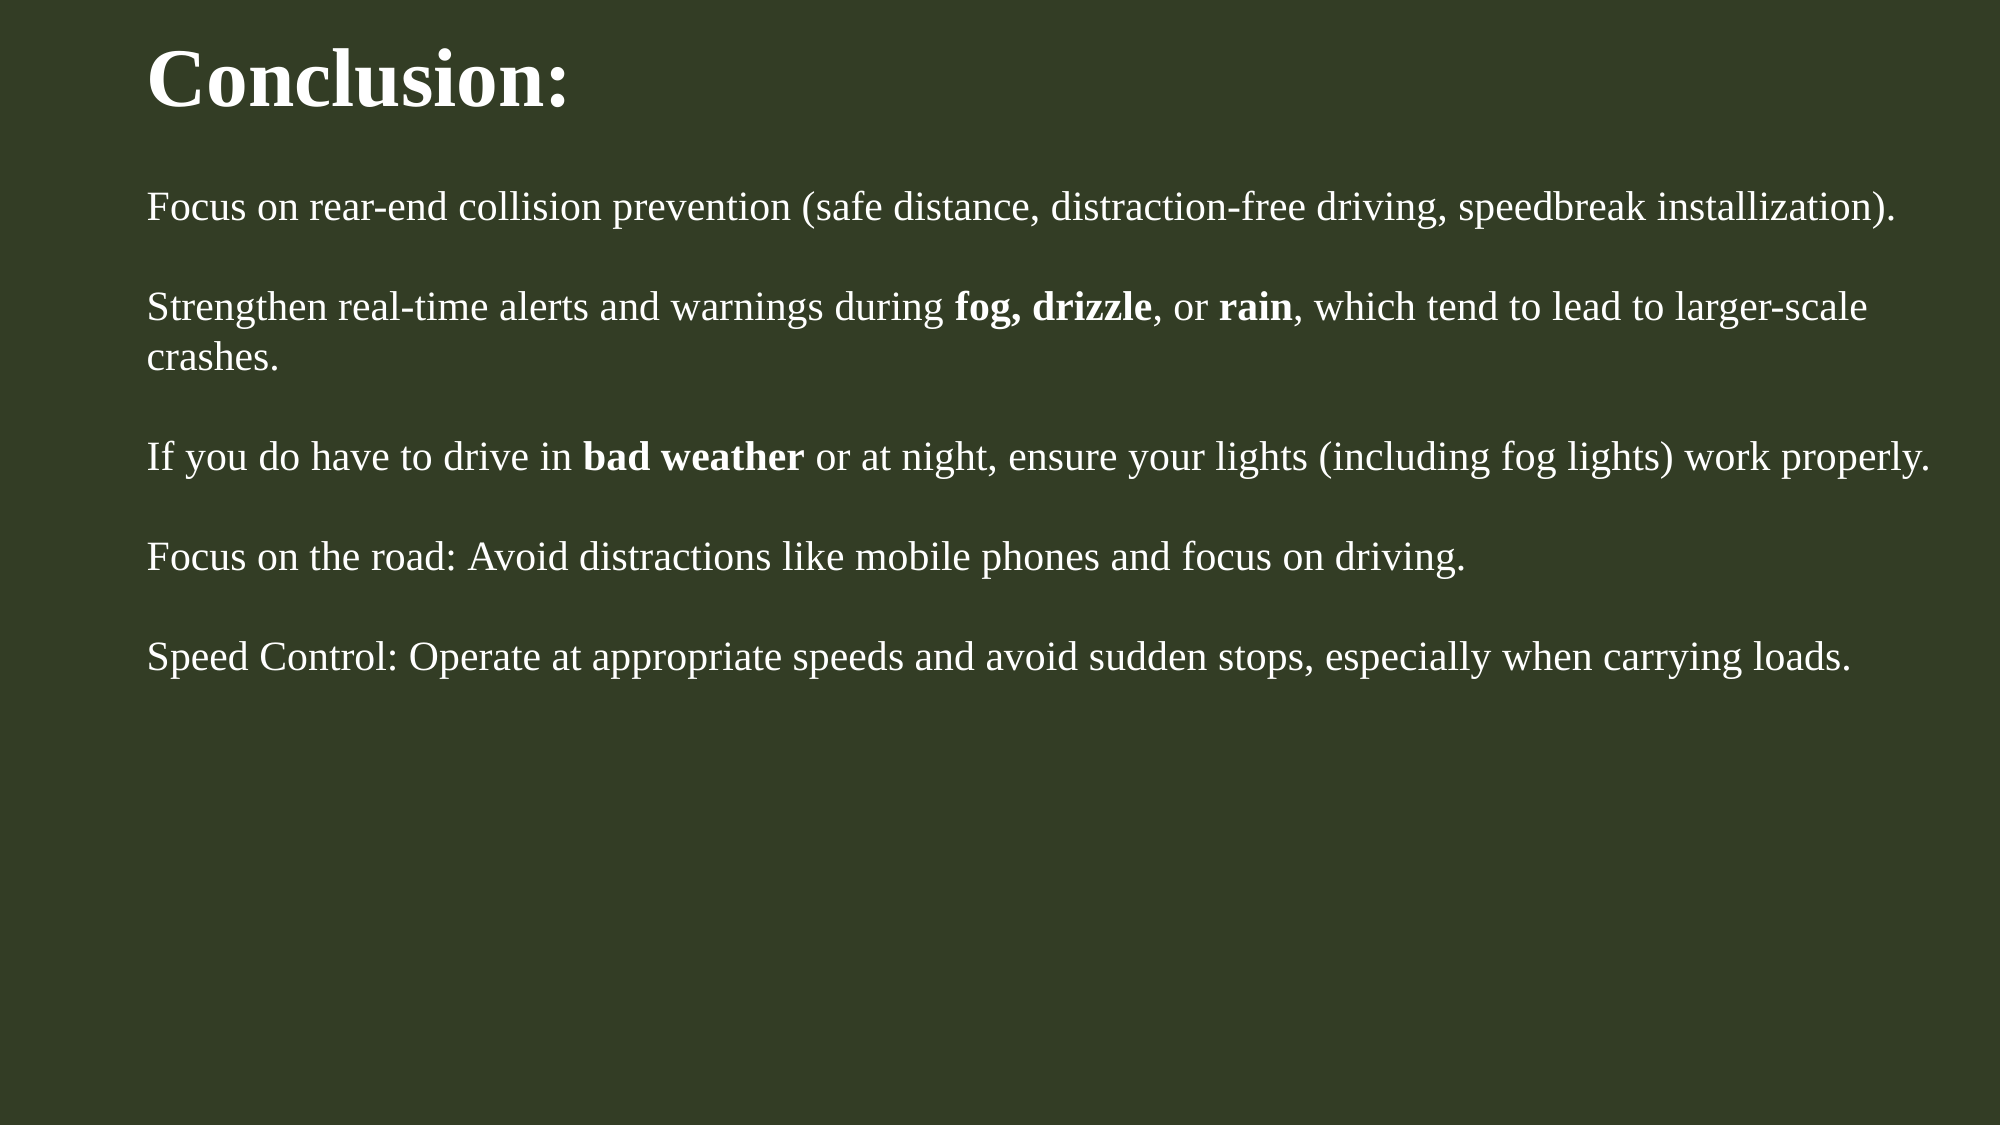

Conclusion:
Focus on rear-end collision prevention (safe distance, distraction-free driving, speedbreak installization).
Strengthen real-time alerts and warnings during fog, drizzle, or rain, which tend to lead to larger-scale crashes.

If you do have to drive in bad weather or at night, ensure your lights (including fog lights) work properly.

Focus on the road: Avoid distractions like mobile phones and focus on driving.

Speed Control: Operate at appropriate speeds and avoid sudden stops, especially when carrying loads.